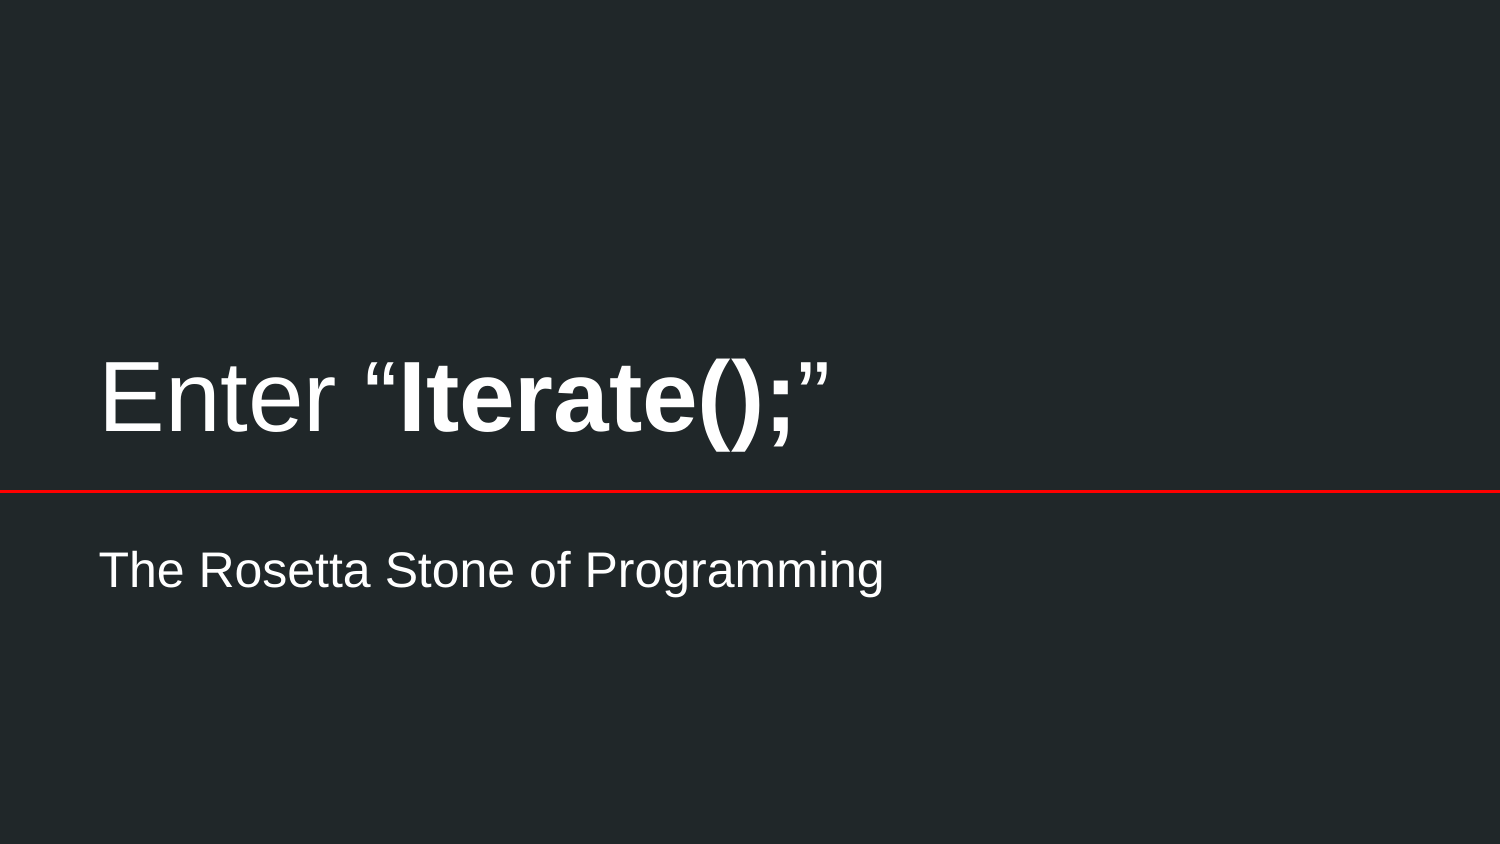

# Enter “Iterate();”
The Rosetta Stone of Programming